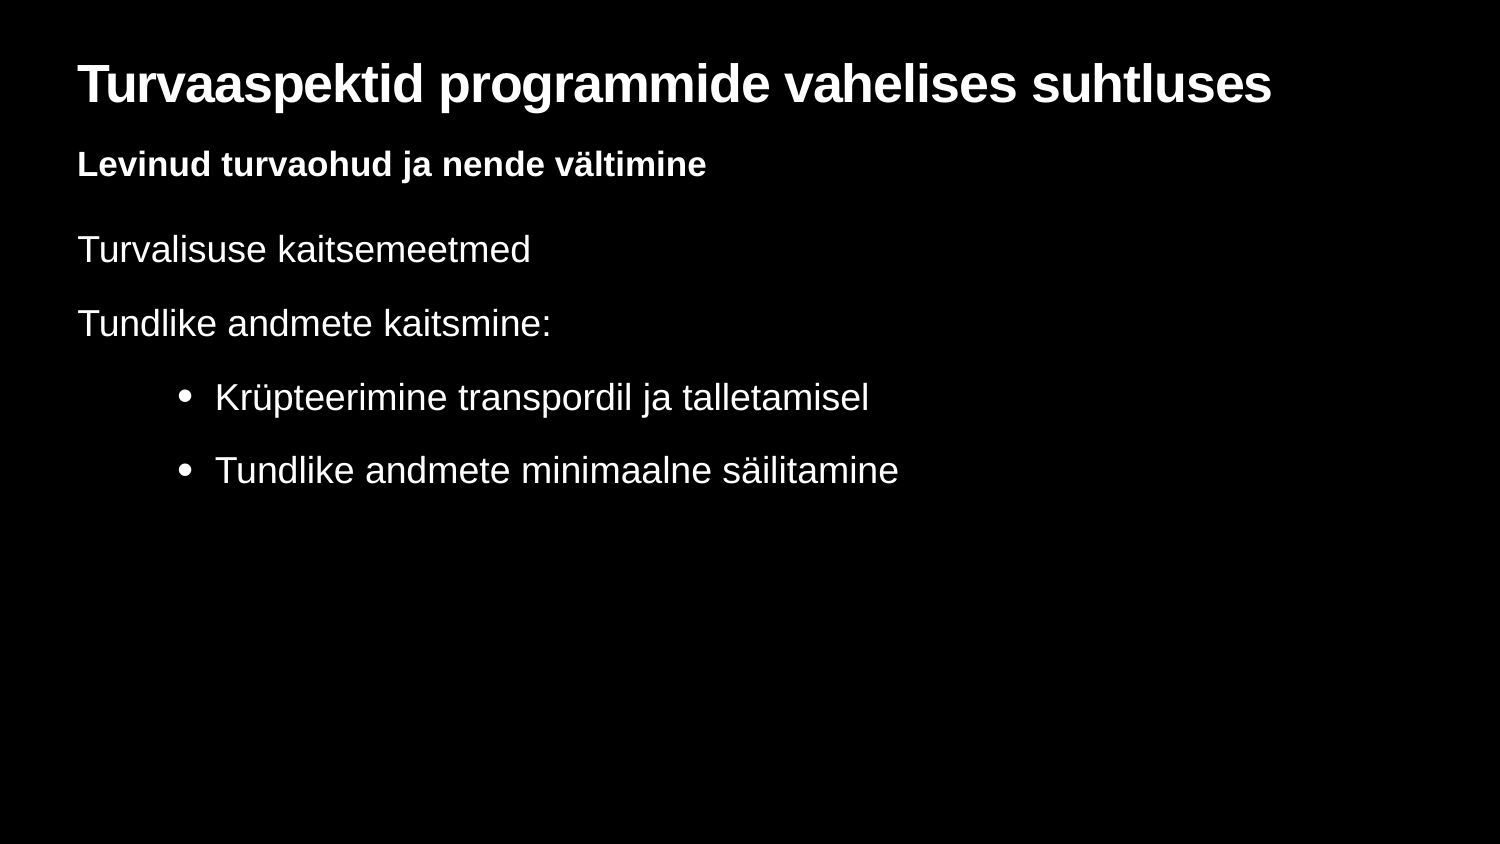

# Turvaaspektid programmide vahelises suhtluses
Levinud turvaohud ja nende vältimine
Turvalisuse kaitsemeetmed
Tundlike andmete kaitsmine:
Krüpteerimine transpordil ja talletamisel
Tundlike andmete minimaalne säilitamine